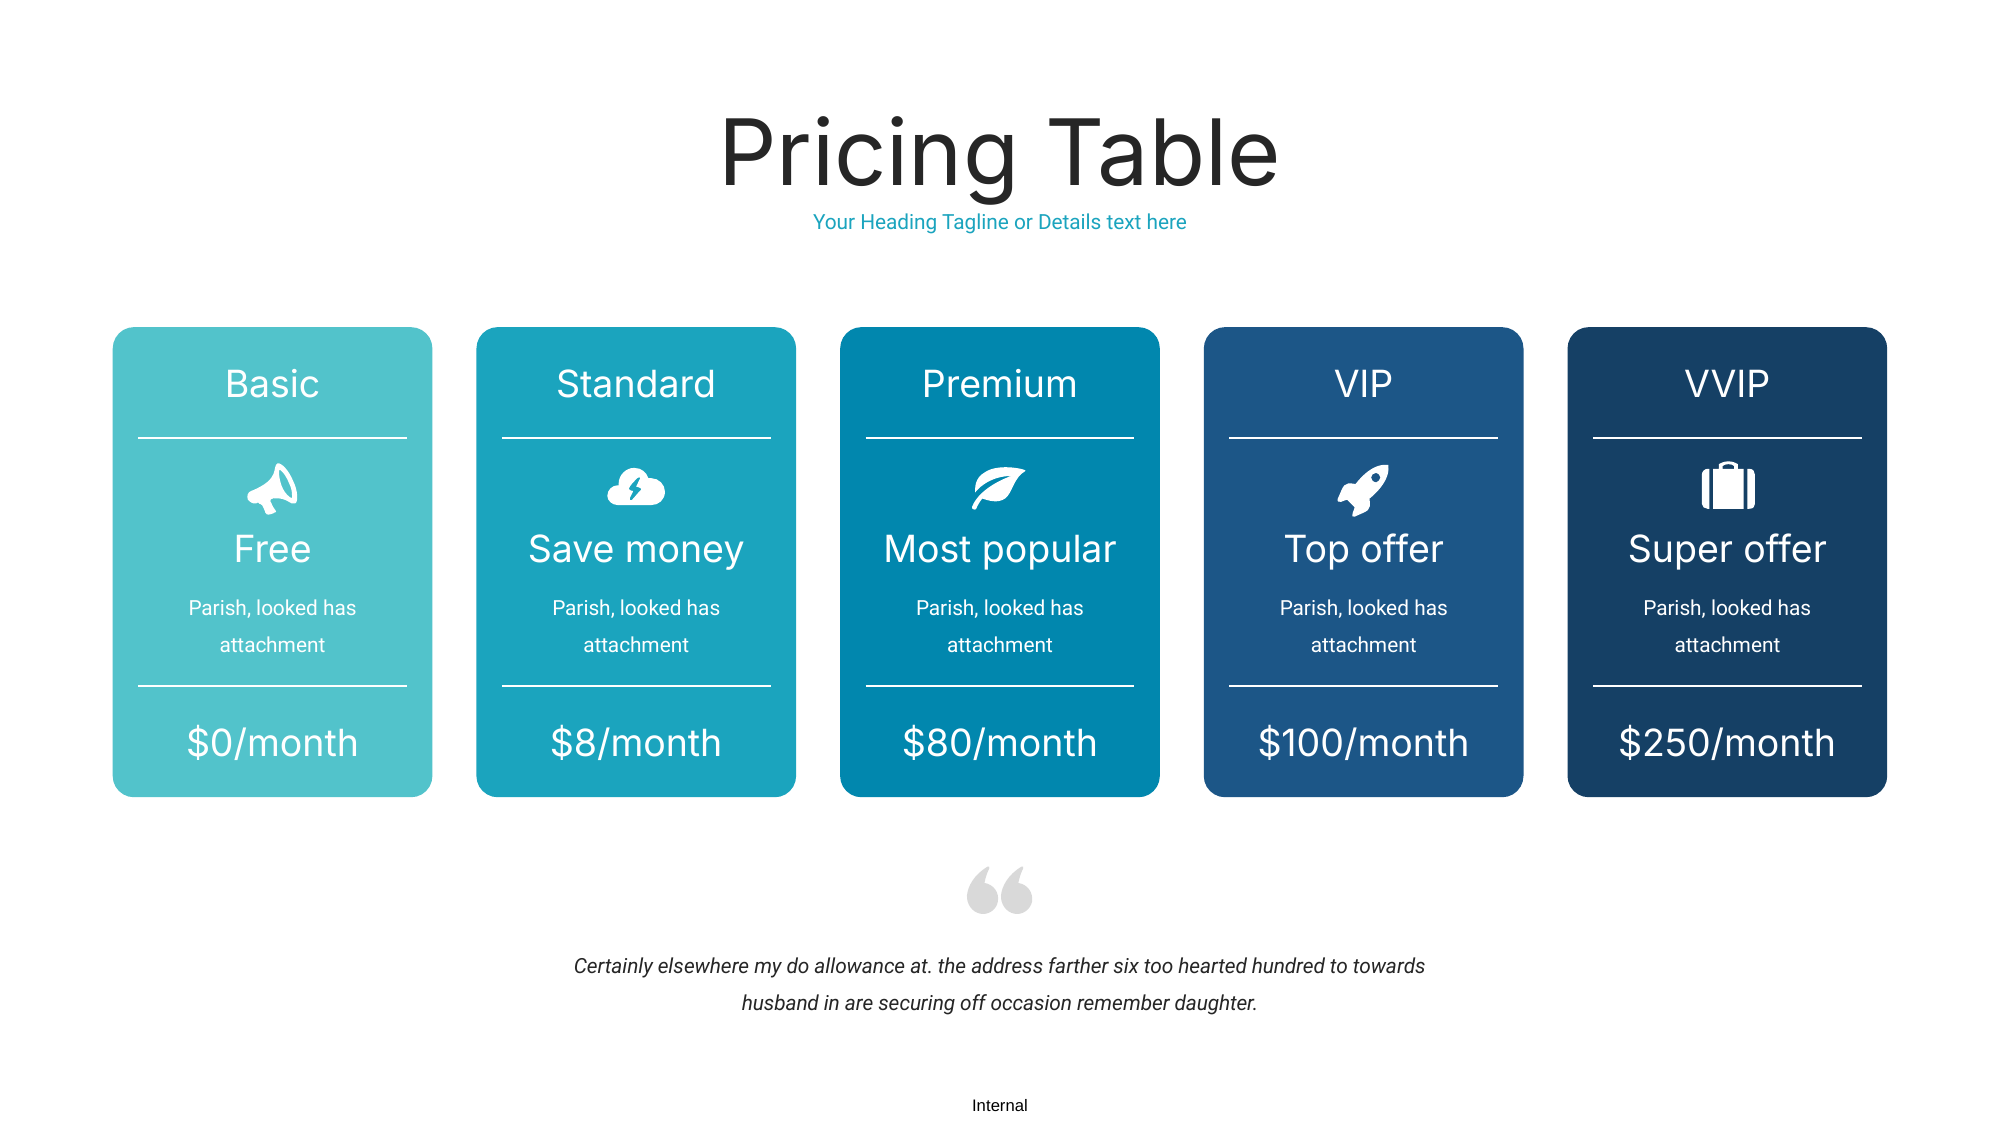

Pricing Table
Your Heading Tagline or Details text here

Basic
Standard
Premium
VIP
VVIP

Free
Save money
Most popular
Top offer
Super offer
Parish, looked has attachment
Parish, looked has attachment
Parish, looked has attachment
Parish, looked has attachment
Parish, looked has attachment
$0/month
$8/month
$80/month
$100/month
$250/month

Certainly elsewhere my do allowance at. the address farther six too hearted hundred to towards husband in are securing off occasion remember daughter.